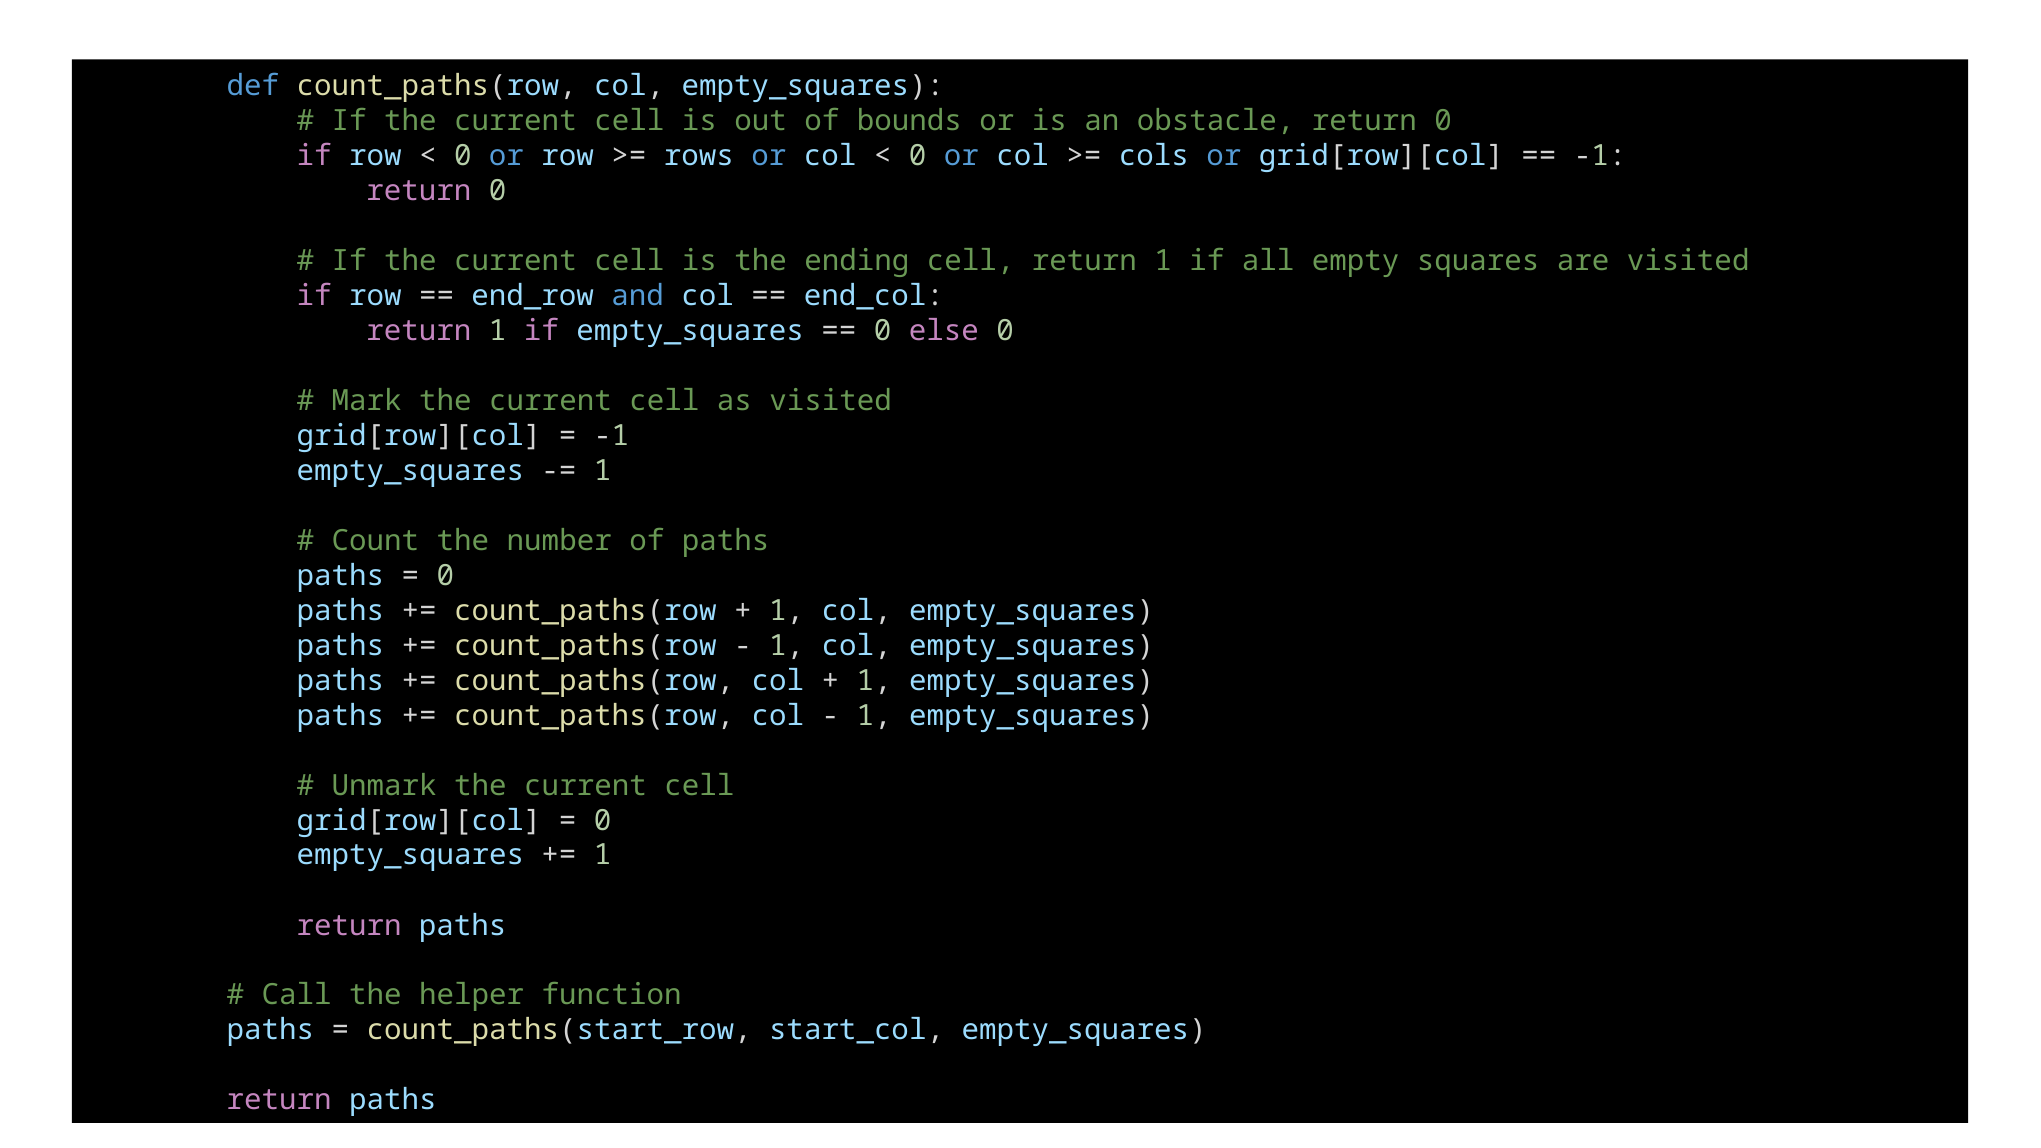

def count_paths(row, col, empty_squares):
            # If the current cell is out of bounds or is an obstacle, return 0
            if row < 0 or row >= rows or col < 0 or col >= cols or grid[row][col] == -1:
                return 0

            # If the current cell is the ending cell, return 1 if all empty squares are visited
            if row == end_row and col == end_col:
                return 1 if empty_squares == 0 else 0

            # Mark the current cell as visited
            grid[row][col] = -1
            empty_squares -= 1

            # Count the number of paths
            paths = 0
            paths += count_paths(row + 1, col, empty_squares)
            paths += count_paths(row - 1, col, empty_squares)
            paths += count_paths(row, col + 1, empty_squares)
            paths += count_paths(row, col - 1, empty_squares)

            # Unmark the current cell
            grid[row][col] = 0
            empty_squares += 1

            return paths

        # Call the helper function
        paths = count_paths(start_row, start_col, empty_squares)

        return paths
#